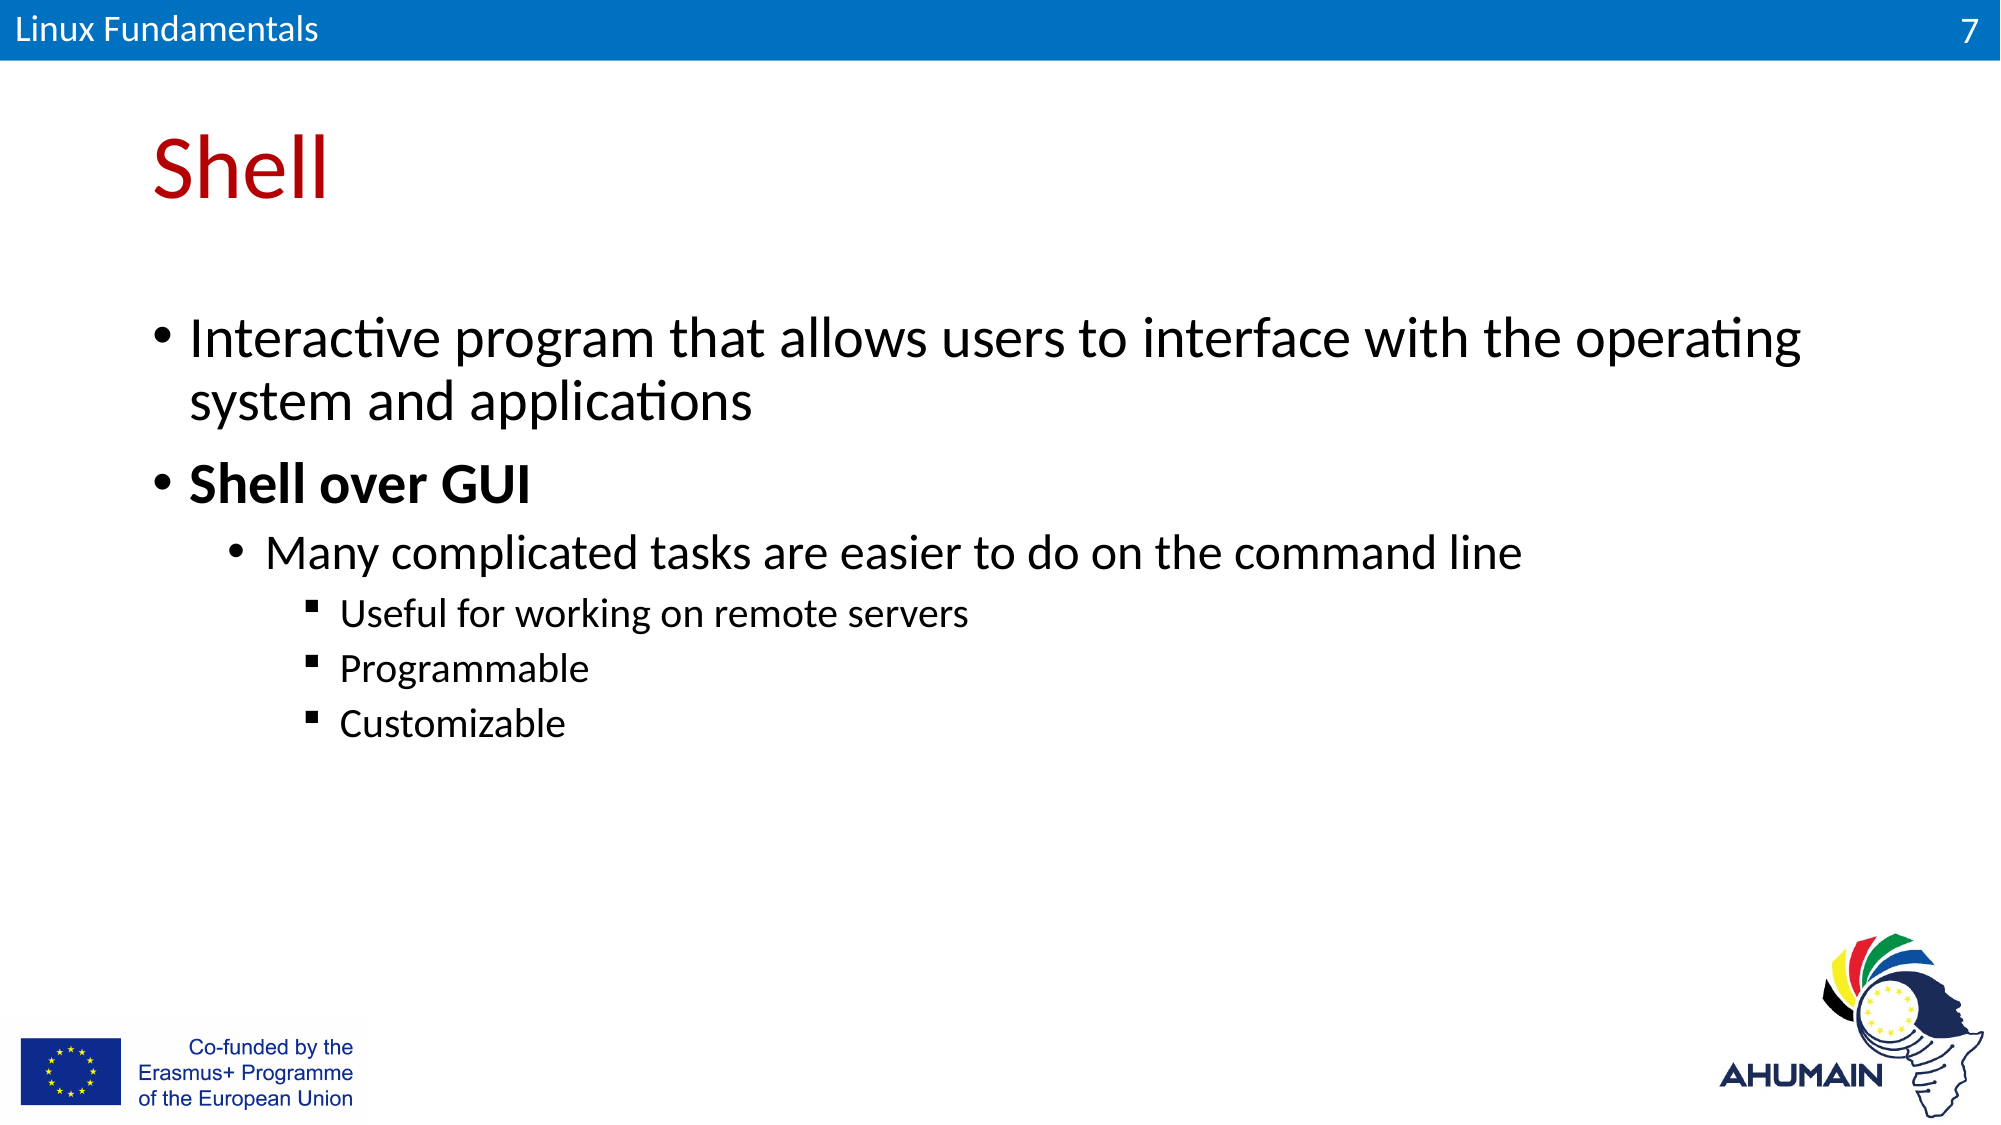

Linux Fundamentals
7
# Shell
Interactive program that allows users to interface with the operating system and applications
Shell over GUI
Many complicated tasks are easier to do on the command line
Useful for working on remote servers
Programmable
Customizable